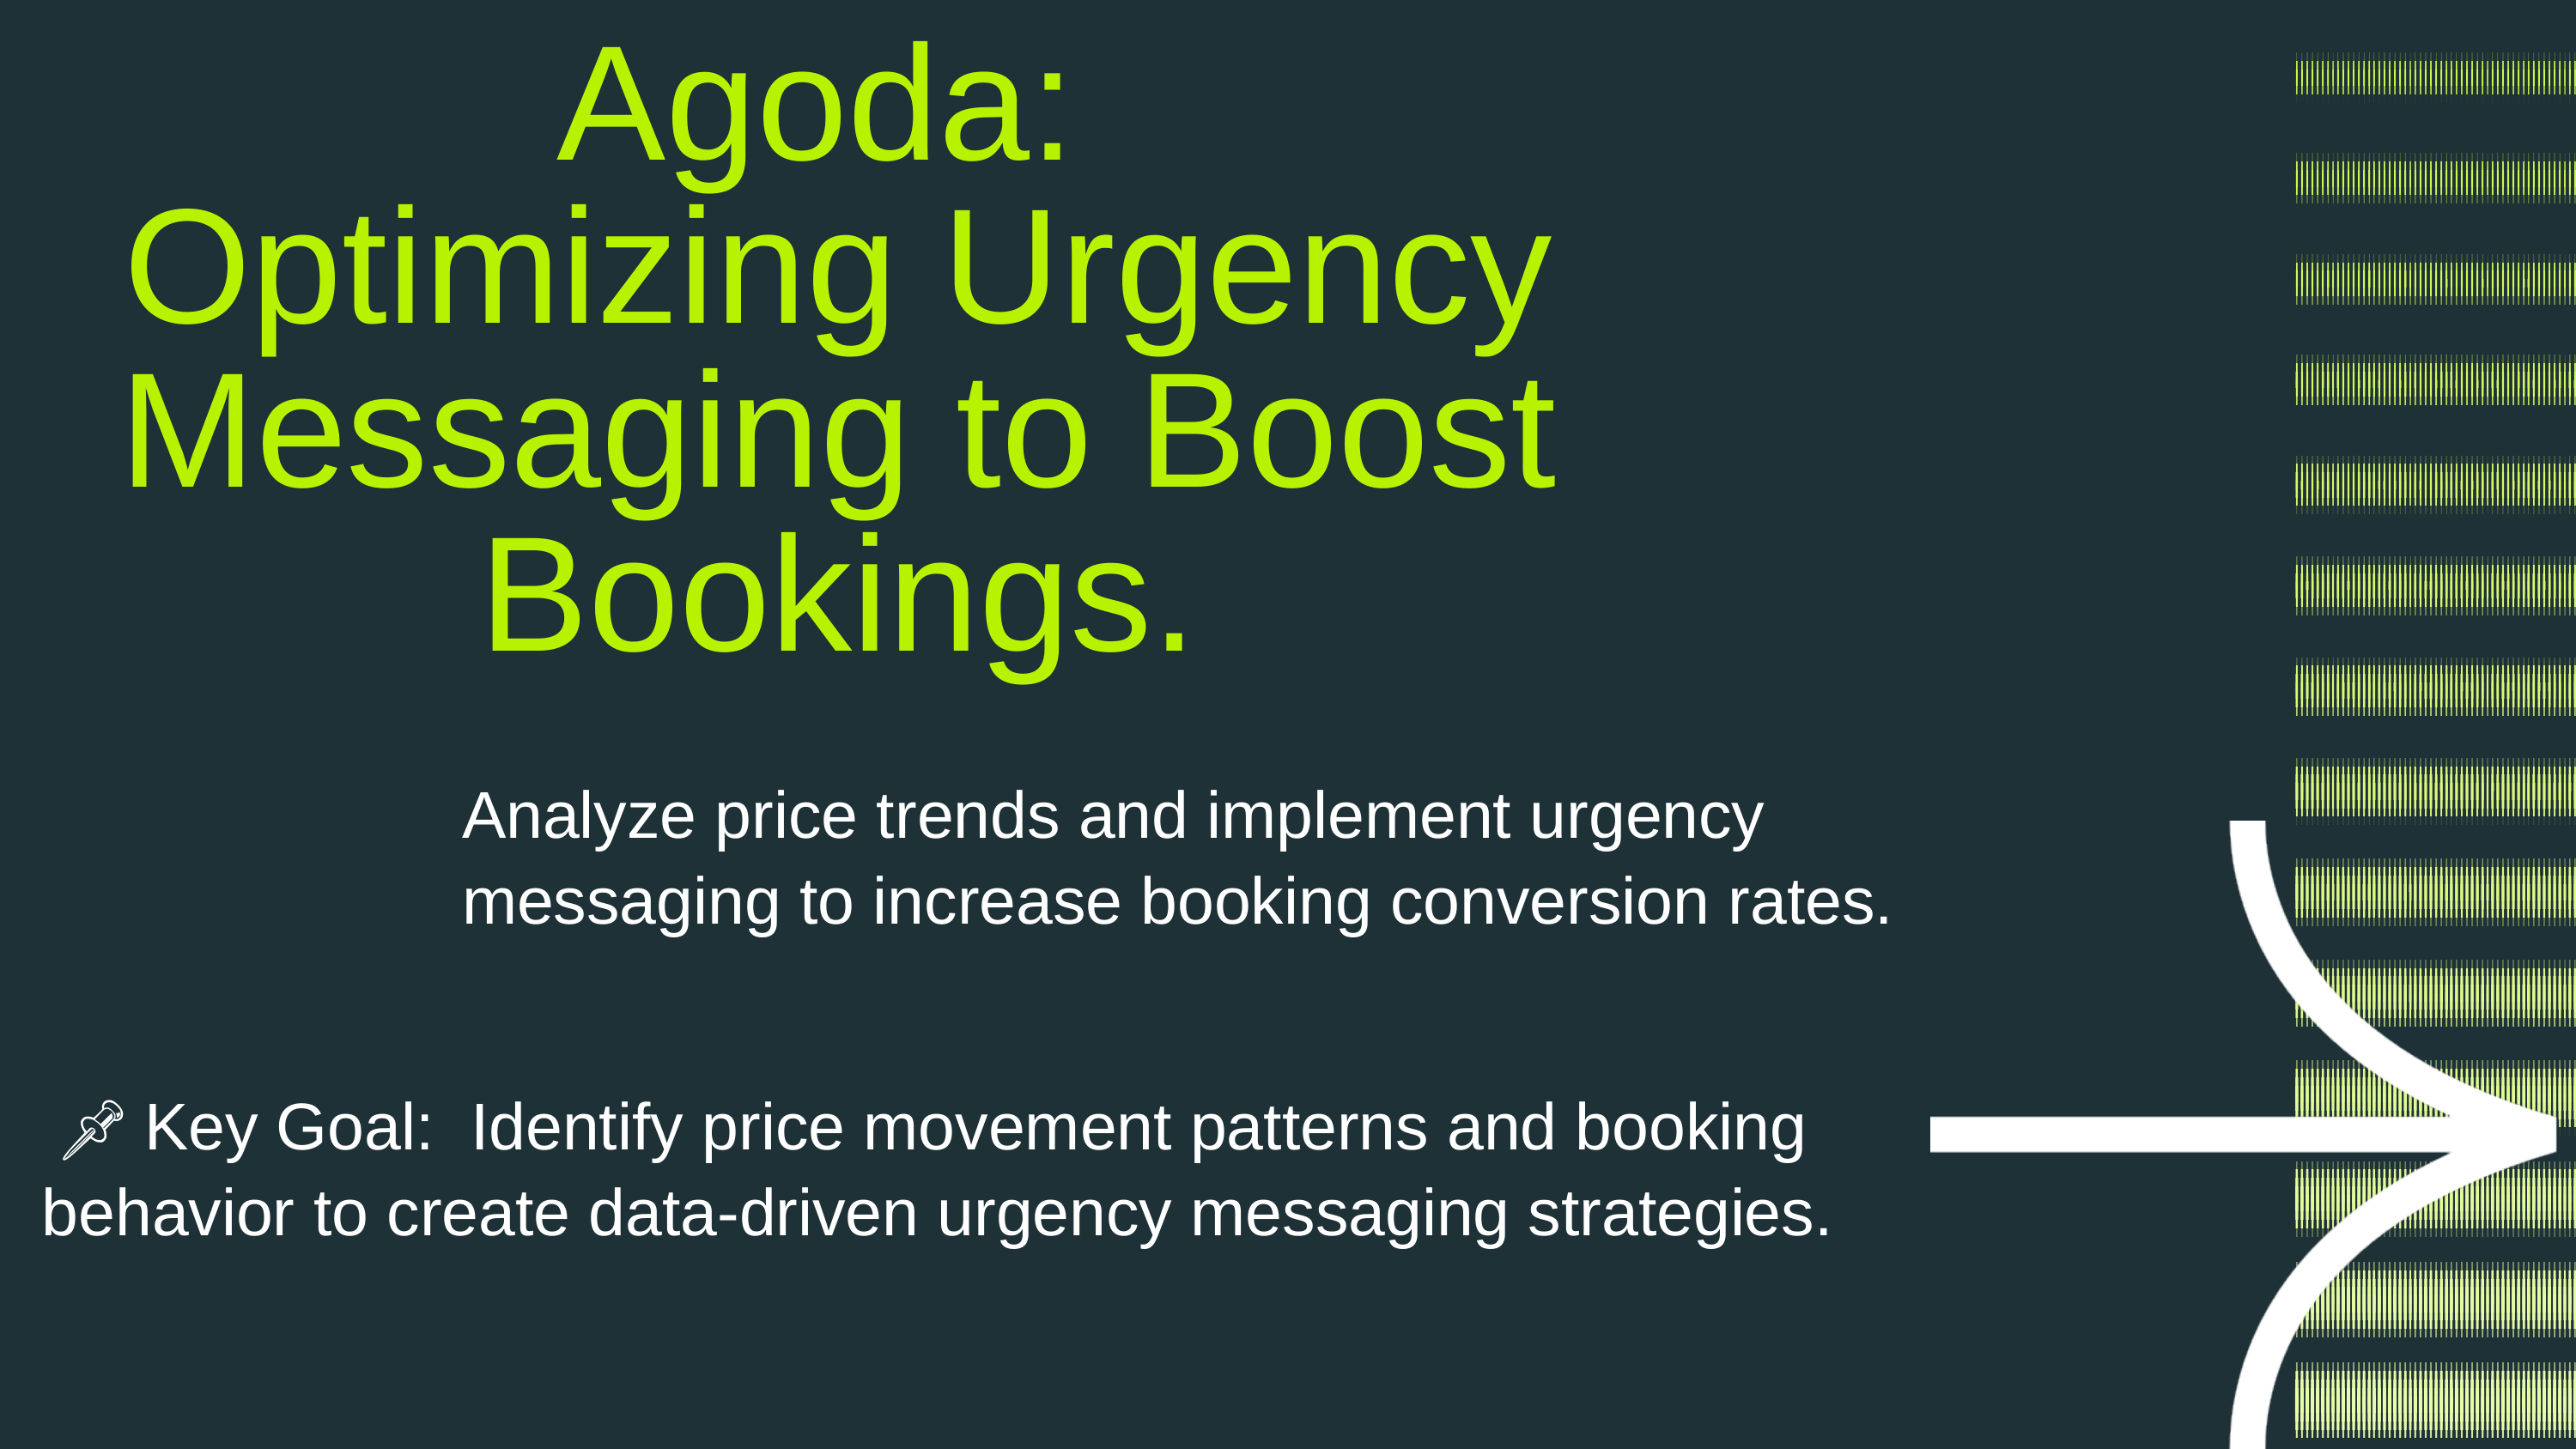

Agoda:
Optimizing Urgency Messaging to Boost Bookings.

Analyze price trends and implement urgency messaging to increase booking conversion rates.

 📌 Key Goal:  Identify price movement patterns and booking behavior to create data-driven urgency messaging strategies.